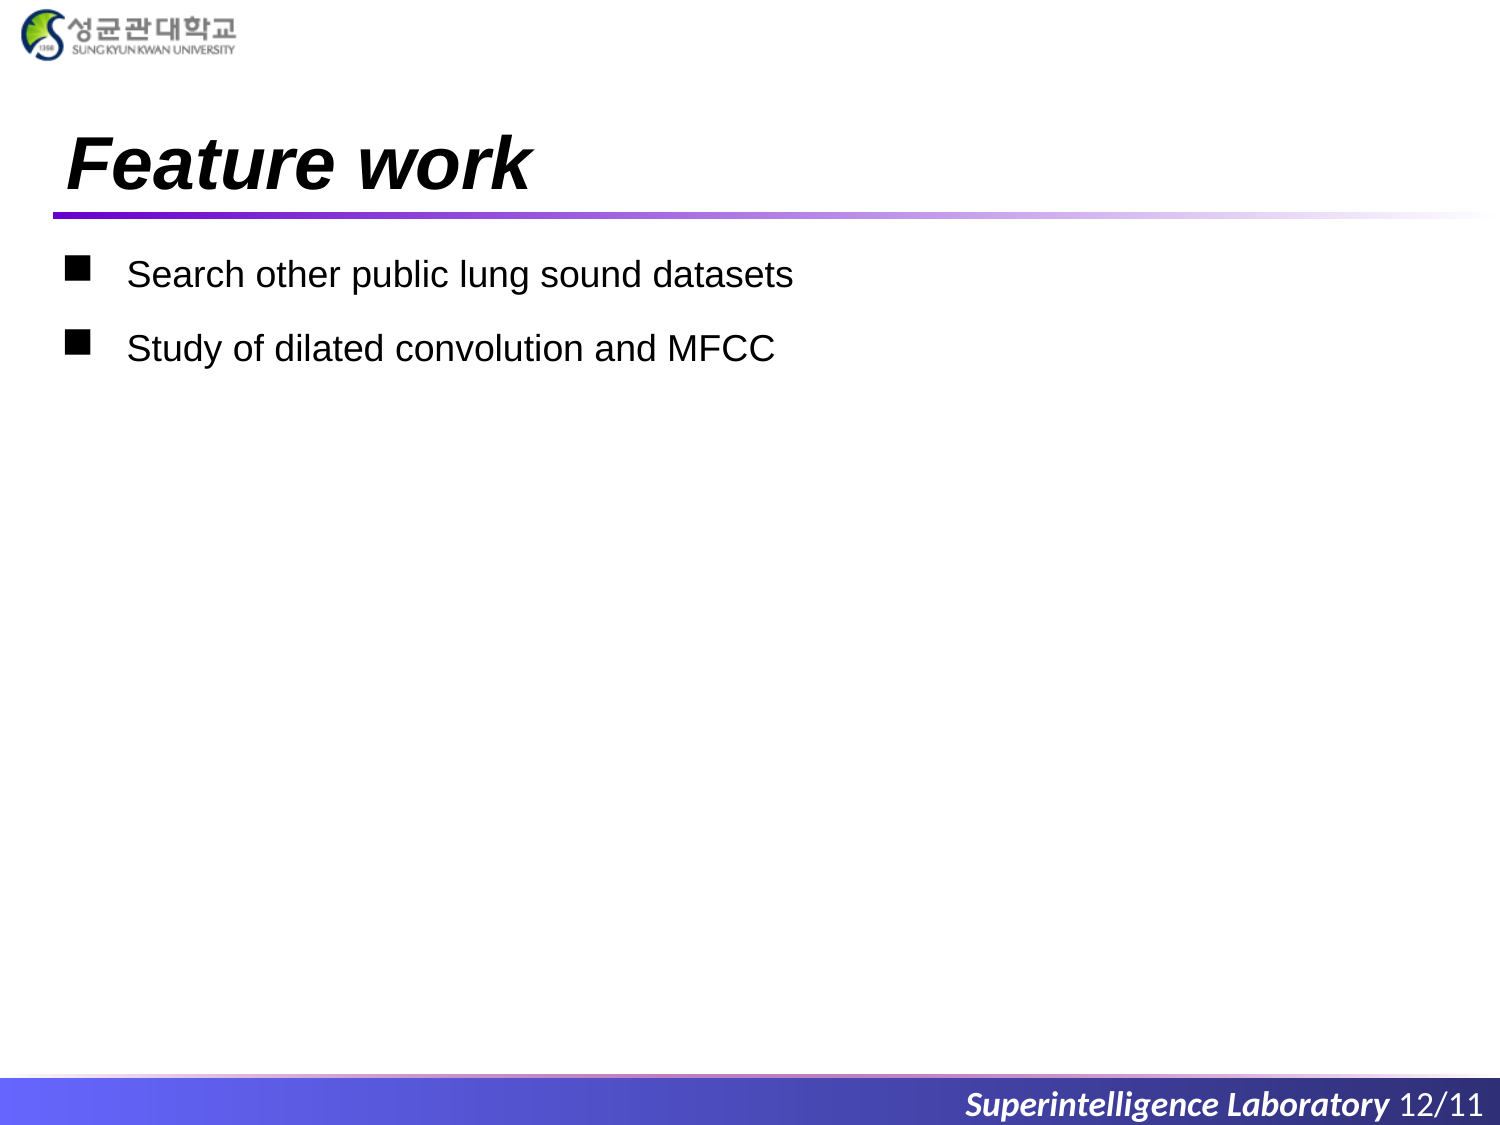

# Feature work
Search other public lung sound datasets
Study of dilated convolution and MFCC